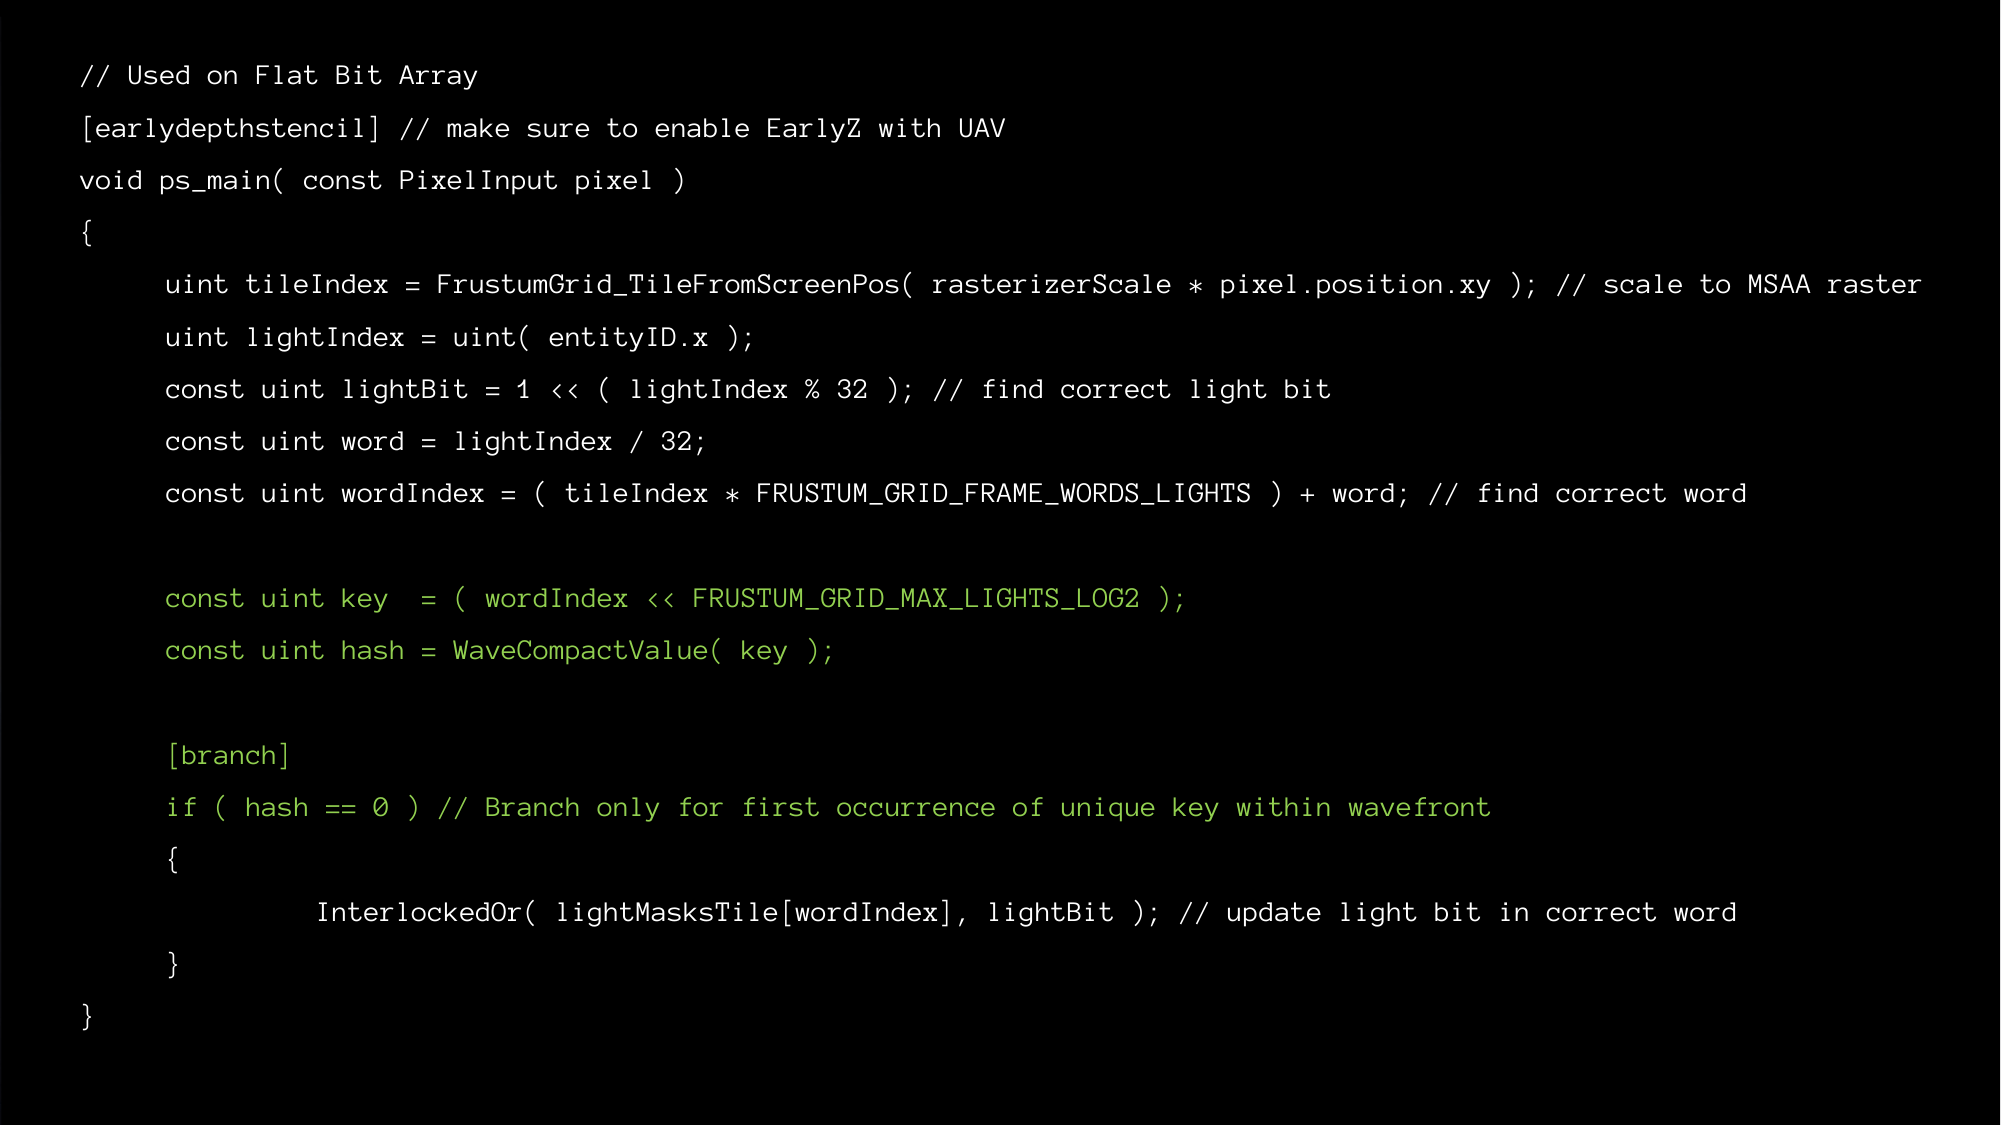

// Used on Flat Bit Array
    [earlydepthstencil] // make sure to enable EarlyZ with UAV
    void ps_main( const PixelInput pixel )
    {
	uint tileIndex = FrustumGrid_TileFromScreenPos( rasterizerScale * pixel.position.xy ); // scale to MSAA raster
	uint lightIndex = uint( entityID.x );
	const uint lightBit = 1 << ( lightIndex % 32 ); // find correct light bit
	const uint word = lightIndex / 32;
	const uint wordIndex = ( tileIndex * FRUSTUM_GRID_FRAME_WORDS_LIGHTS ) + word; // find correct word

	const uint key  = ( wordIndex << FRUSTUM_GRID_MAX_LIGHTS_LOG2 );
	const uint hash = WaveCompactValue( key );

	[branch]
	if ( hash == 0 ) // Branch only for first occurrence of unique key within wavefront
	{
		InterlockedOr( lightMasksTile[wordIndex], lightBit ); // update light bit in correct word
	}
    }
# Scalarization : Baseline